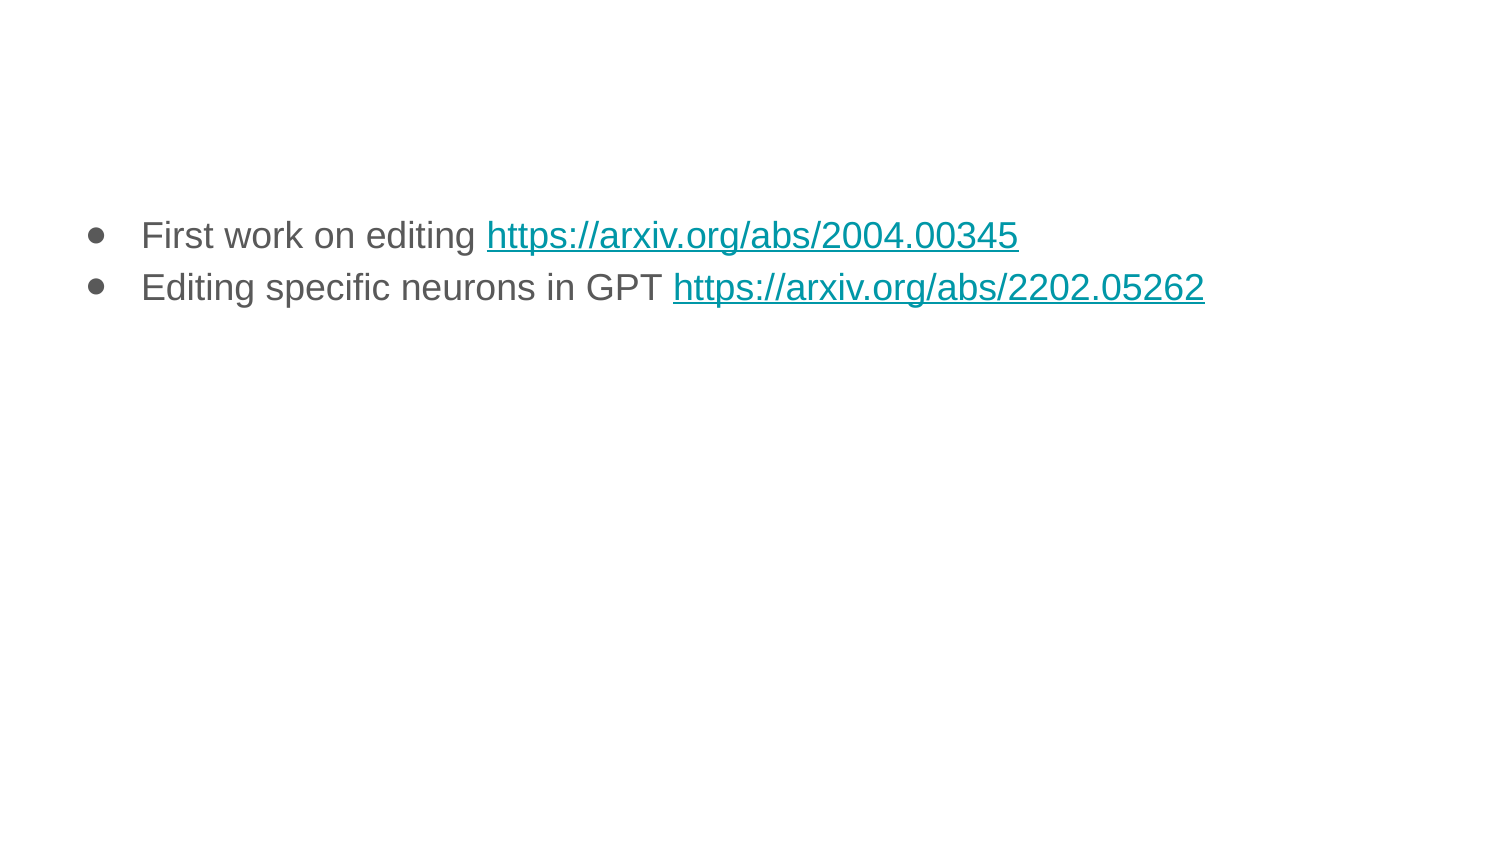

#
First work on editing https://arxiv.org/abs/2004.00345
Editing specific neurons in GPT https://arxiv.org/abs/2202.05262